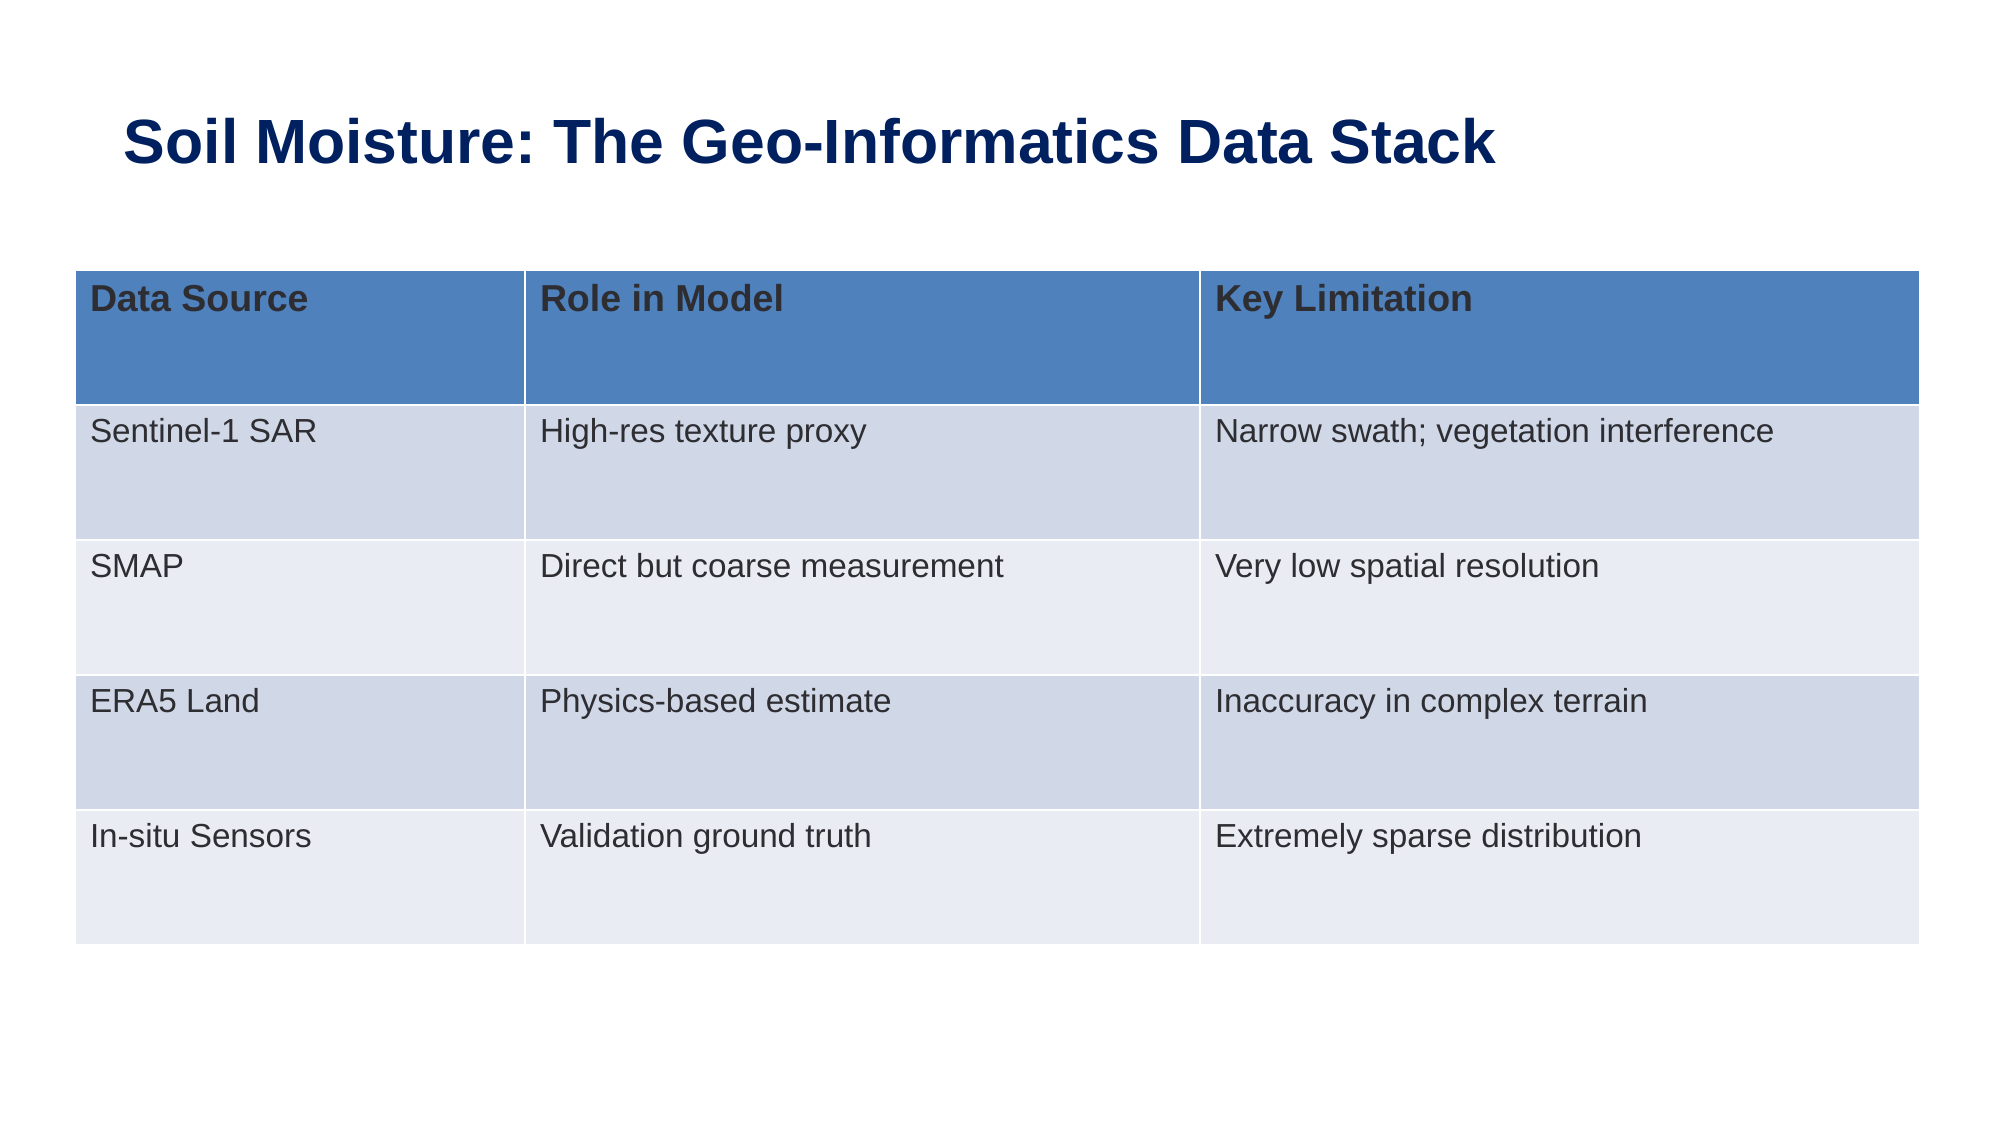

# Soil Moisture: The Geo-Informatics Data Stack
| Data Source | Role in Model | Key Limitation |
| --- | --- | --- |
| Sentinel-1 SAR | High-res texture proxy | Narrow swath; vegetation interference |
| SMAP | Direct but coarse measurement | Very low spatial resolution |
| ERA5 Land | Physics-based estimate | Inaccuracy in complex terrain |
| In-situ Sensors | Validation ground truth | Extremely sparse distribution |